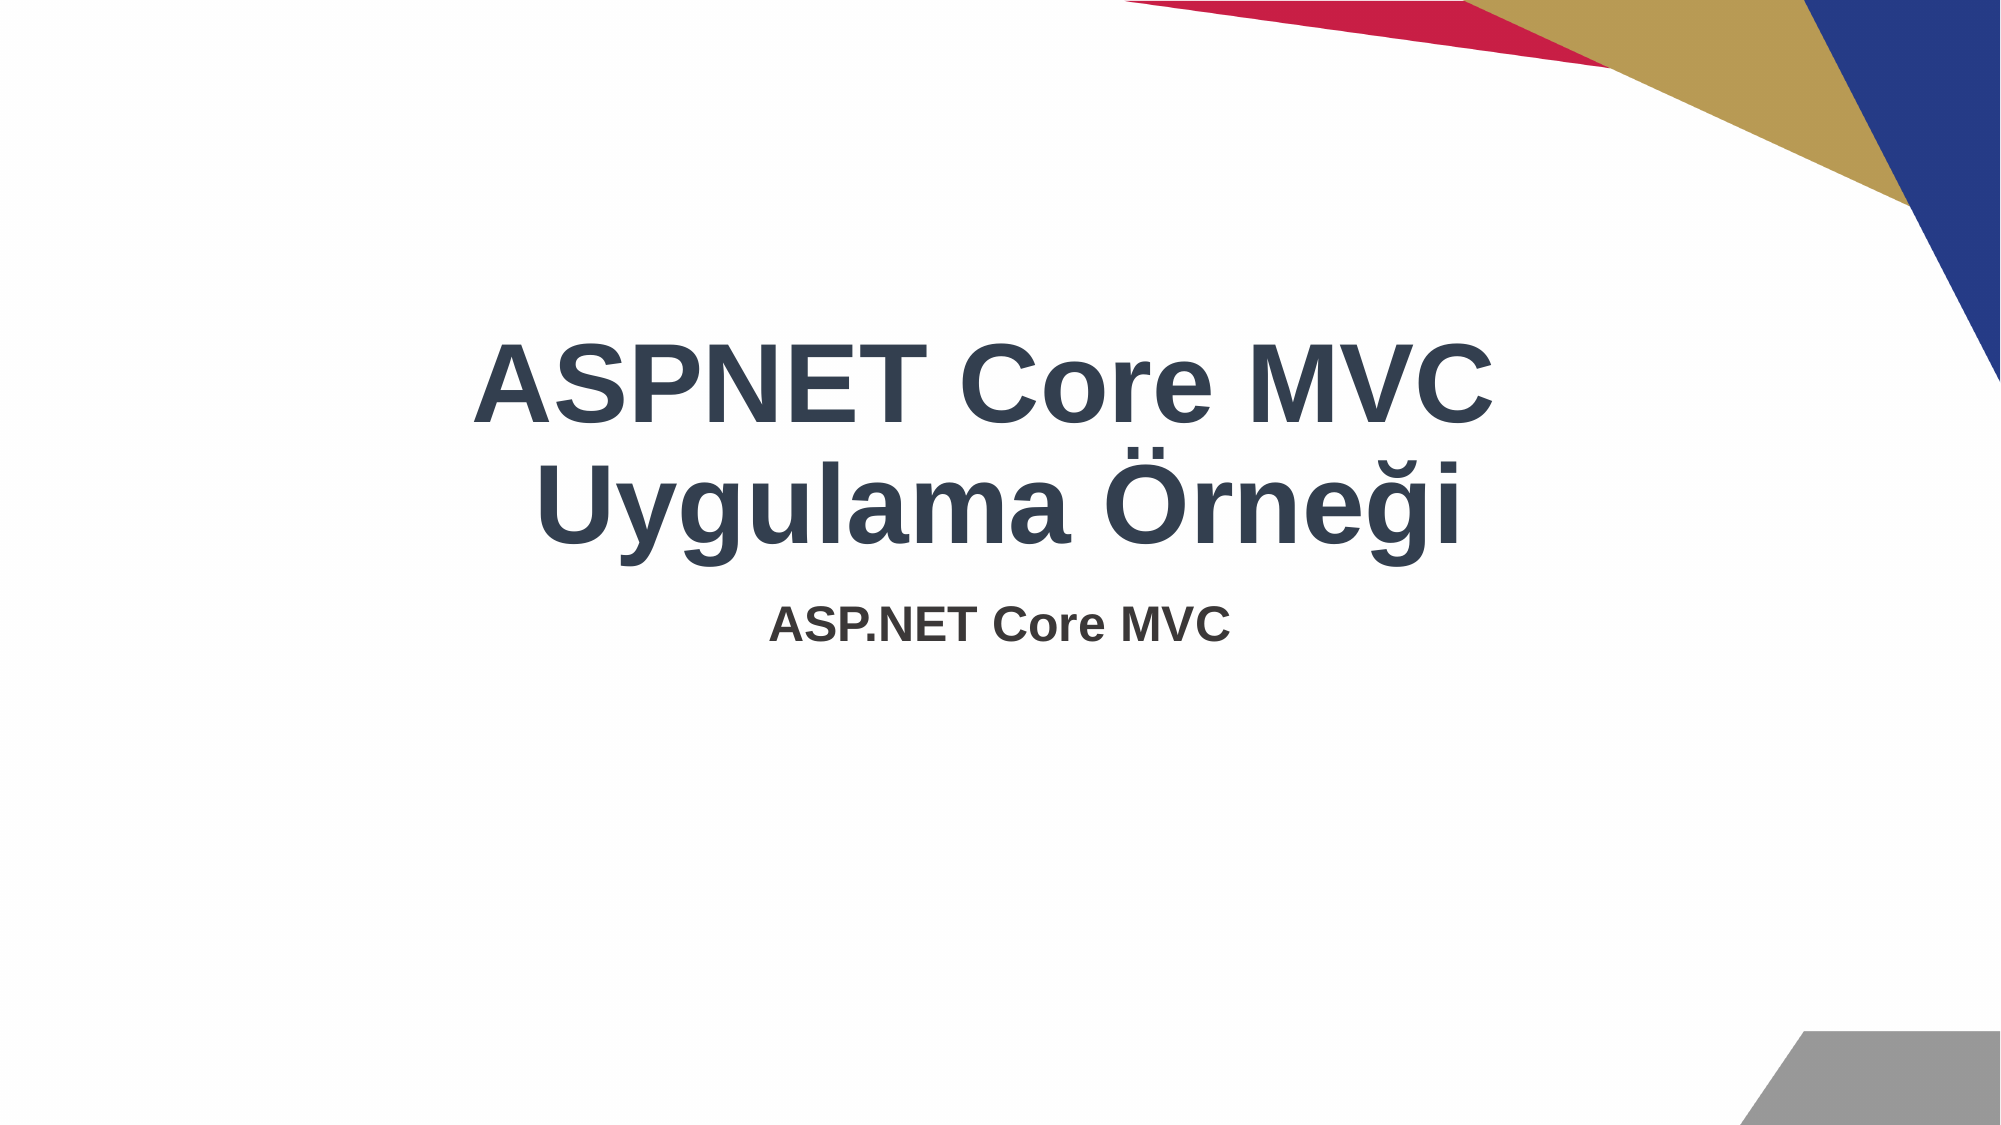

# ASPNET Core MVC Uygulama Örneği
ASP.NET Core MVC